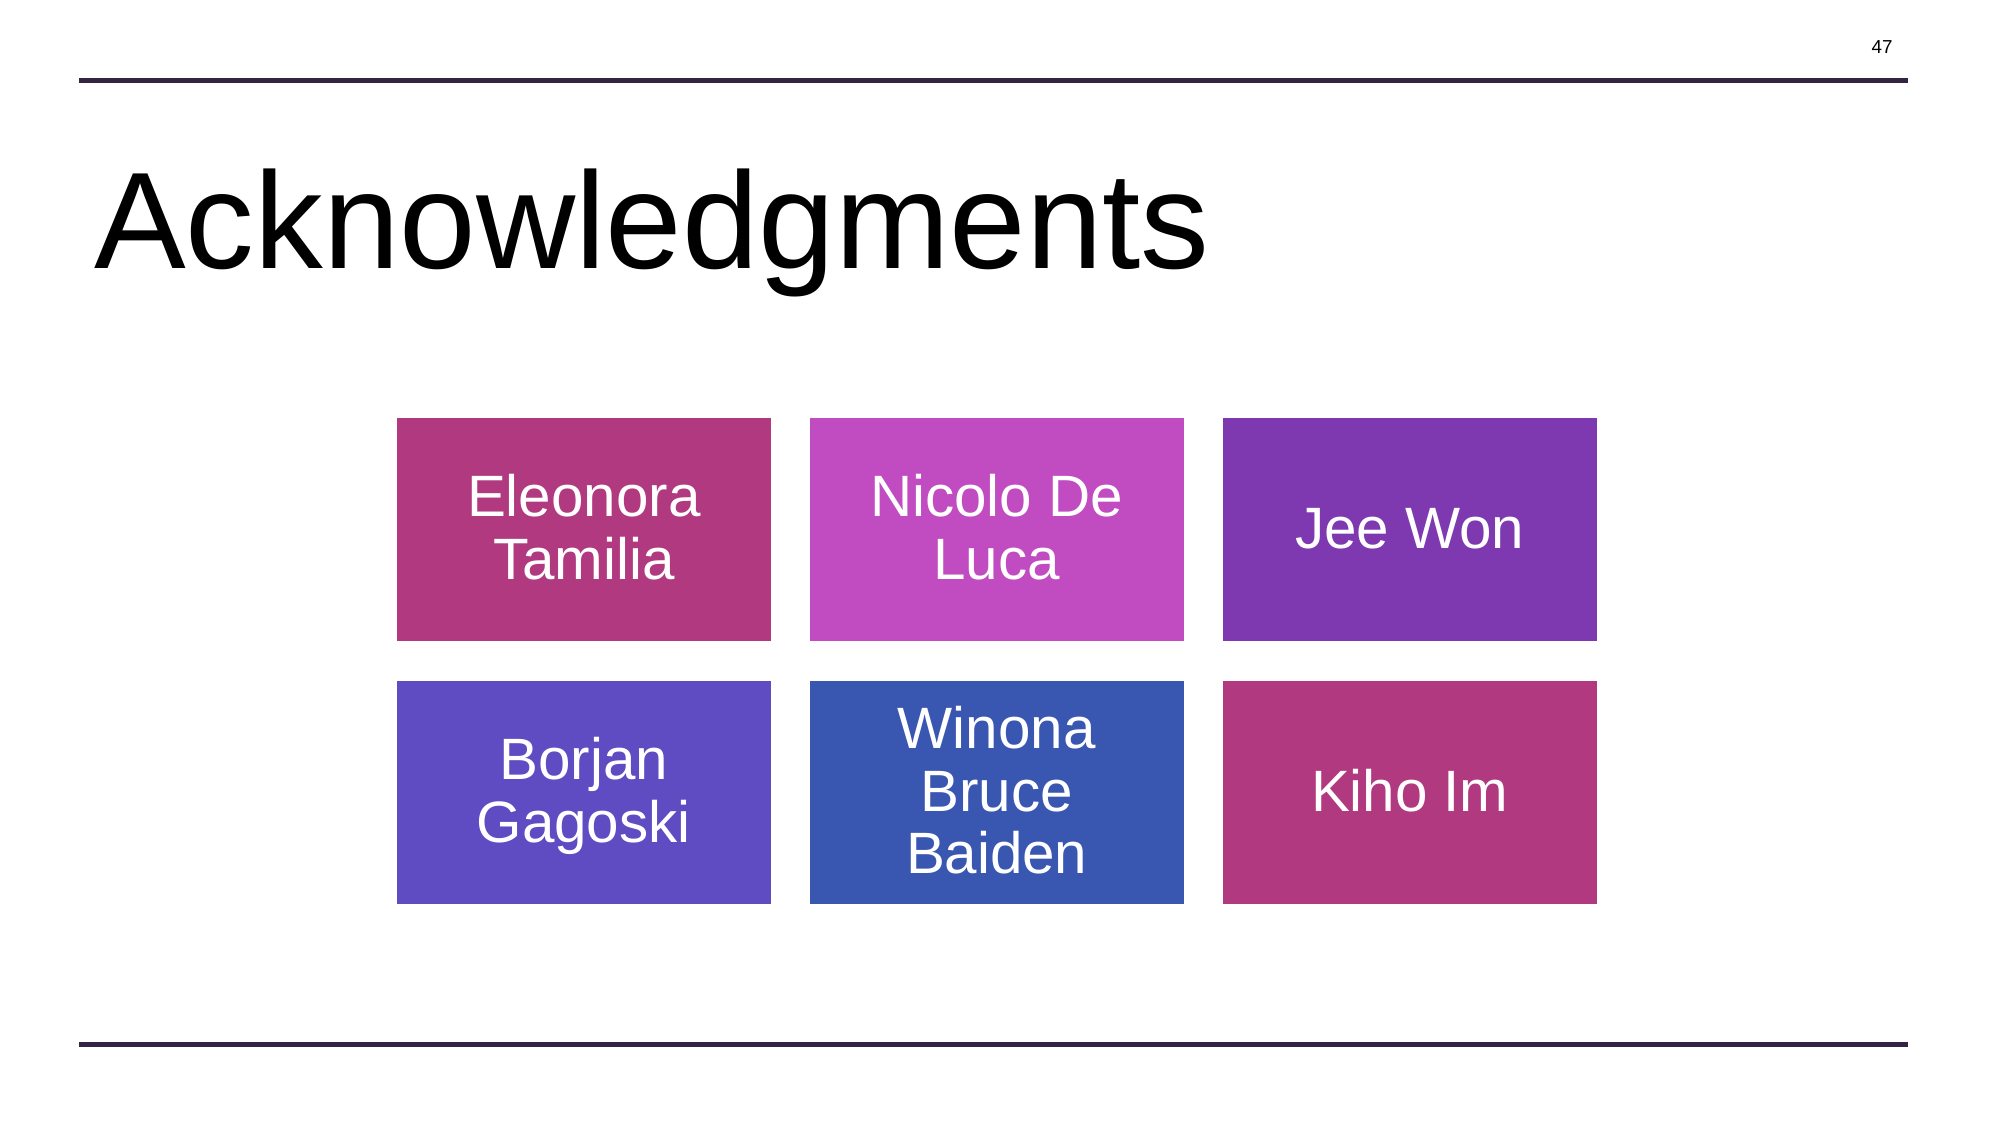

47
Acknowledgments

Eleonora Tamilia

Nicolo De Luca

Jee Won

Borjan Gagoski

Winona Bruce Baiden

Kiho Im